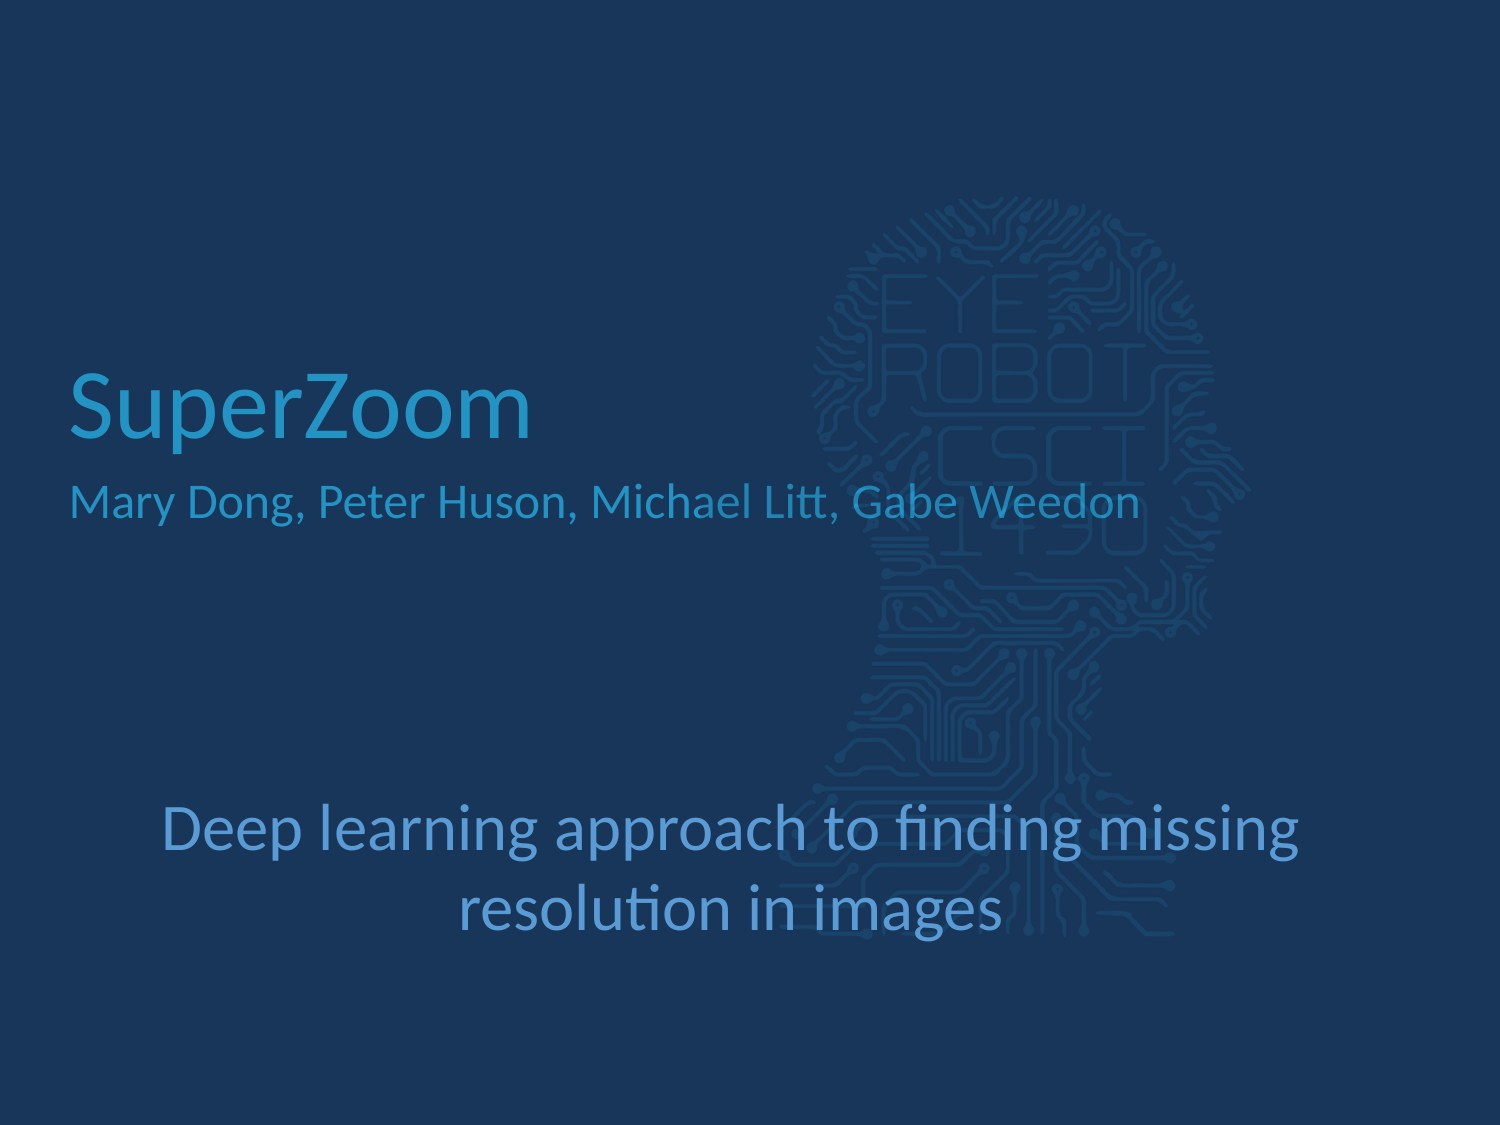

# SuperZoom

Mary Dong, Peter Huson, Michael Litt, Gabe Weedon
Deep learning approach to finding missing resolution in images